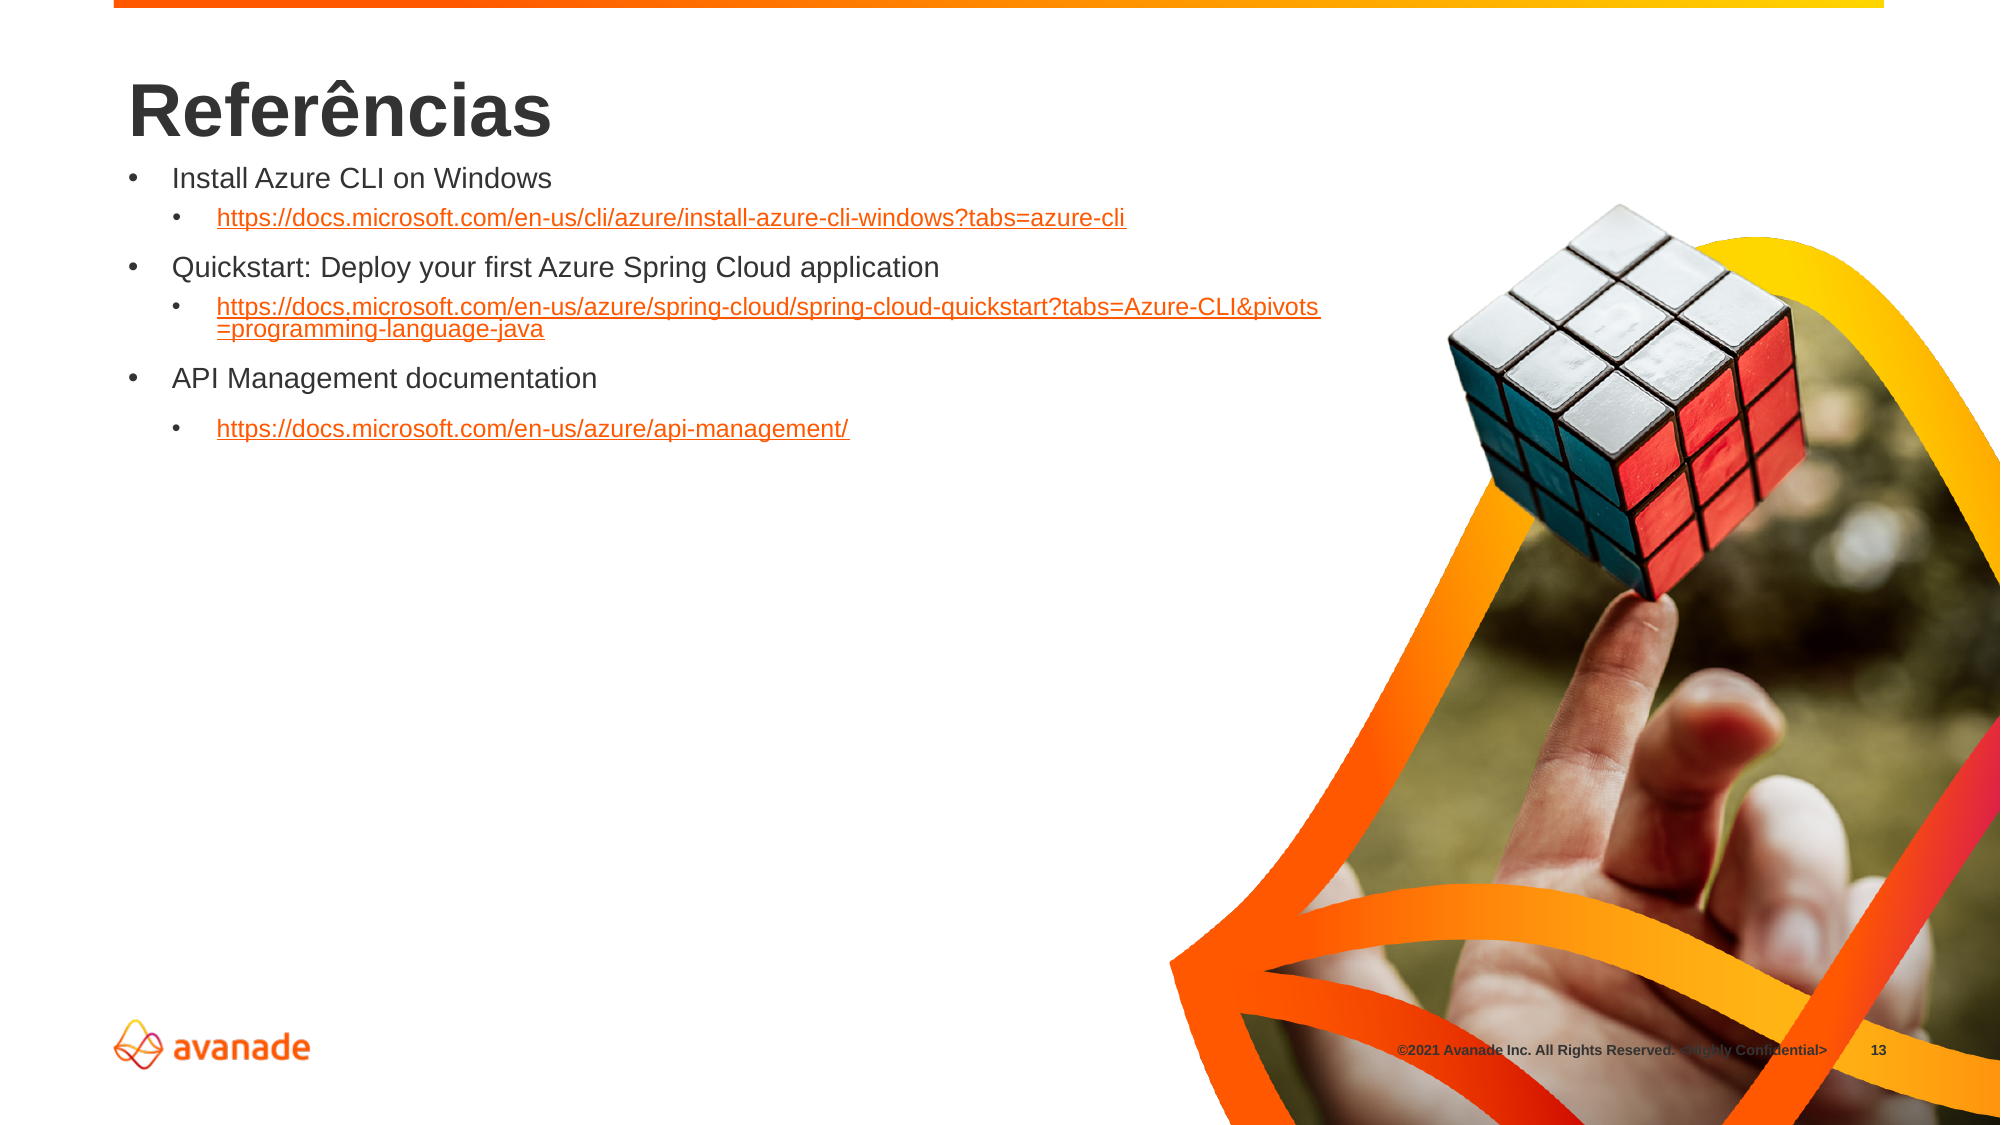

Referências
Install Azure CLI on Windows
https://docs.microsoft.com/en-us/cli/azure/install-azure-cli-windows?tabs=azure-cli
Quickstart: Deploy your first Azure Spring Cloud application
https://docs.microsoft.com/en-us/azure/spring-cloud/spring-cloud-quickstart?tabs=Azure-CLI&pivots=programming-language-java
API Management documentation
https://docs.microsoft.com/en-us/azure/api-management/